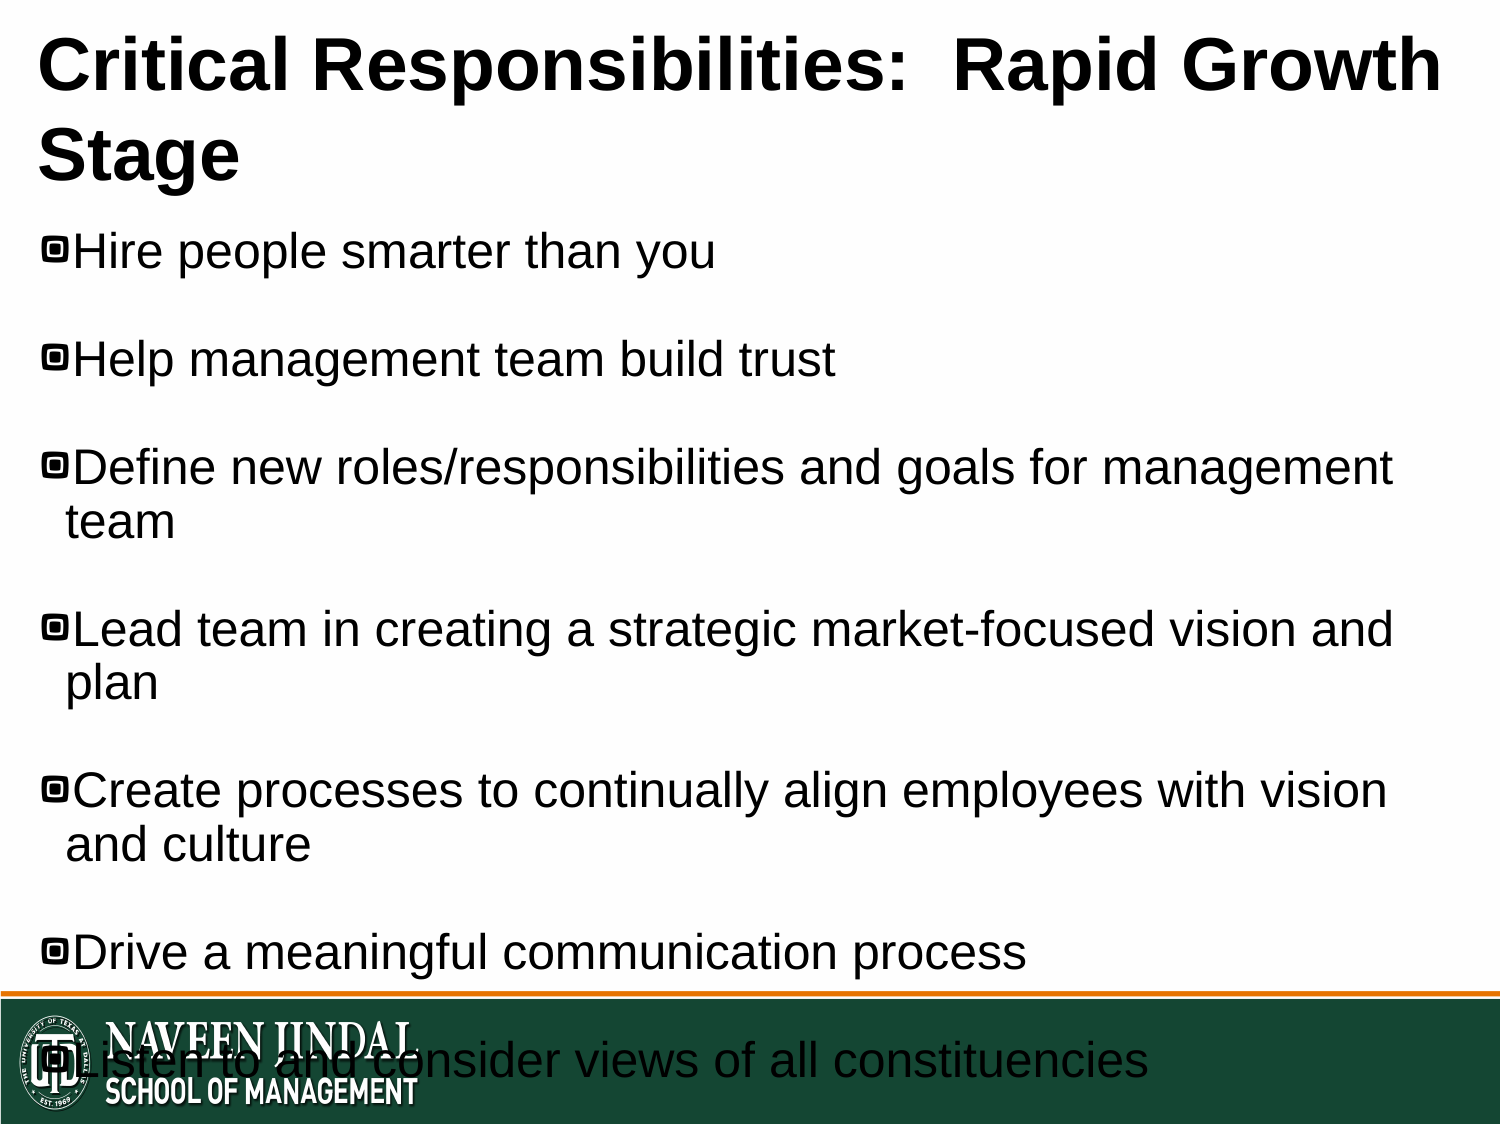

# Critical Responsibilities:  Rapid Growth Stage

Hire people smarter than you

Help management team build trust

Define new roles/responsibilities and goals for management team

Lead team in creating a strategic market-focused vision and plan

Create processes to continually align employees with vision and culture

Drive a meaningful communication process

Listen to and consider views of all constituencies